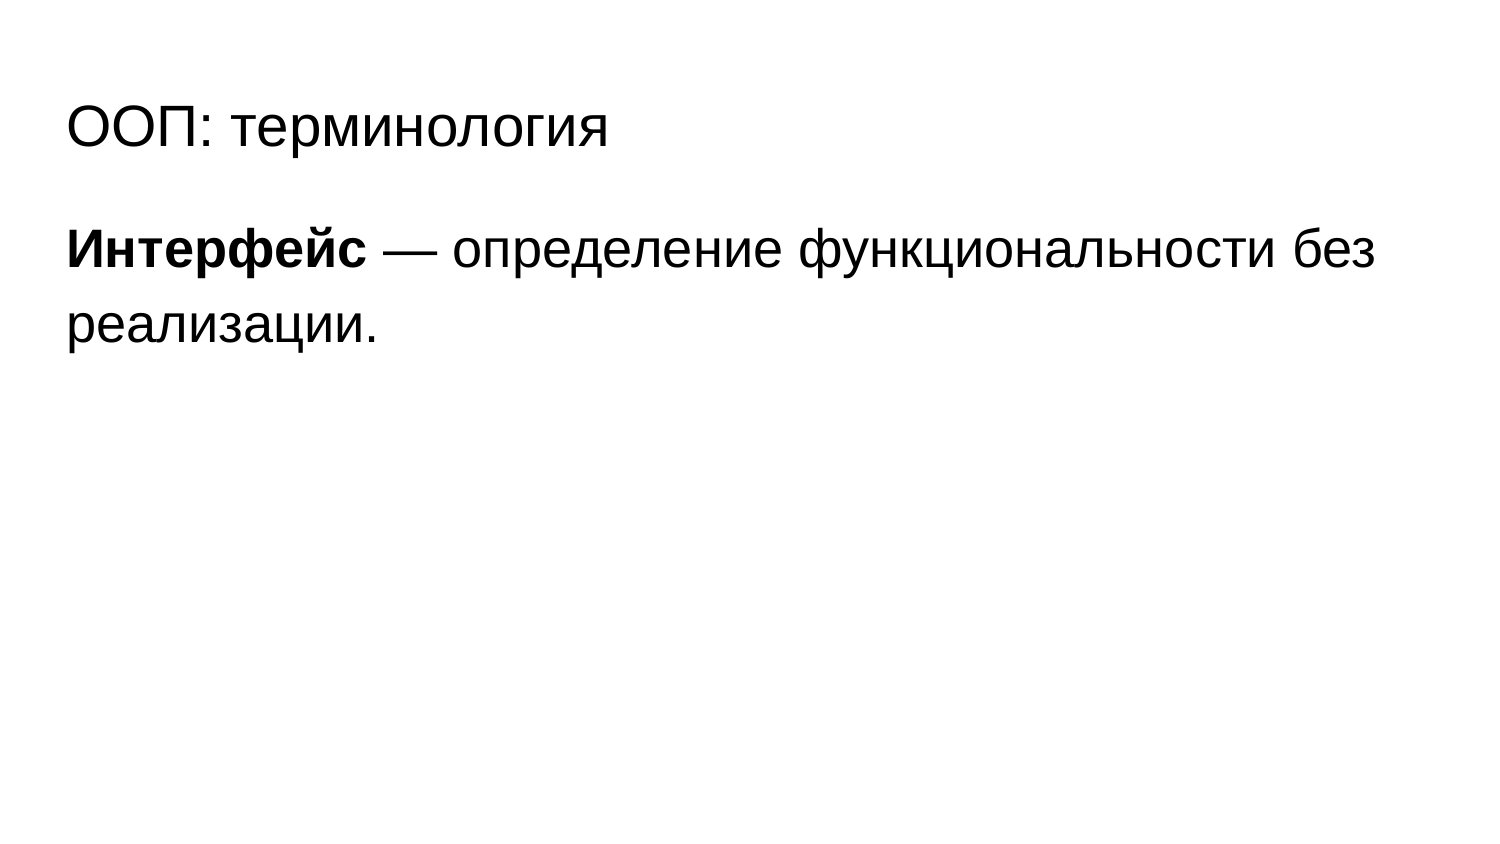

# ООП: терминология
Интерфейс — определение функциональности без реализации.